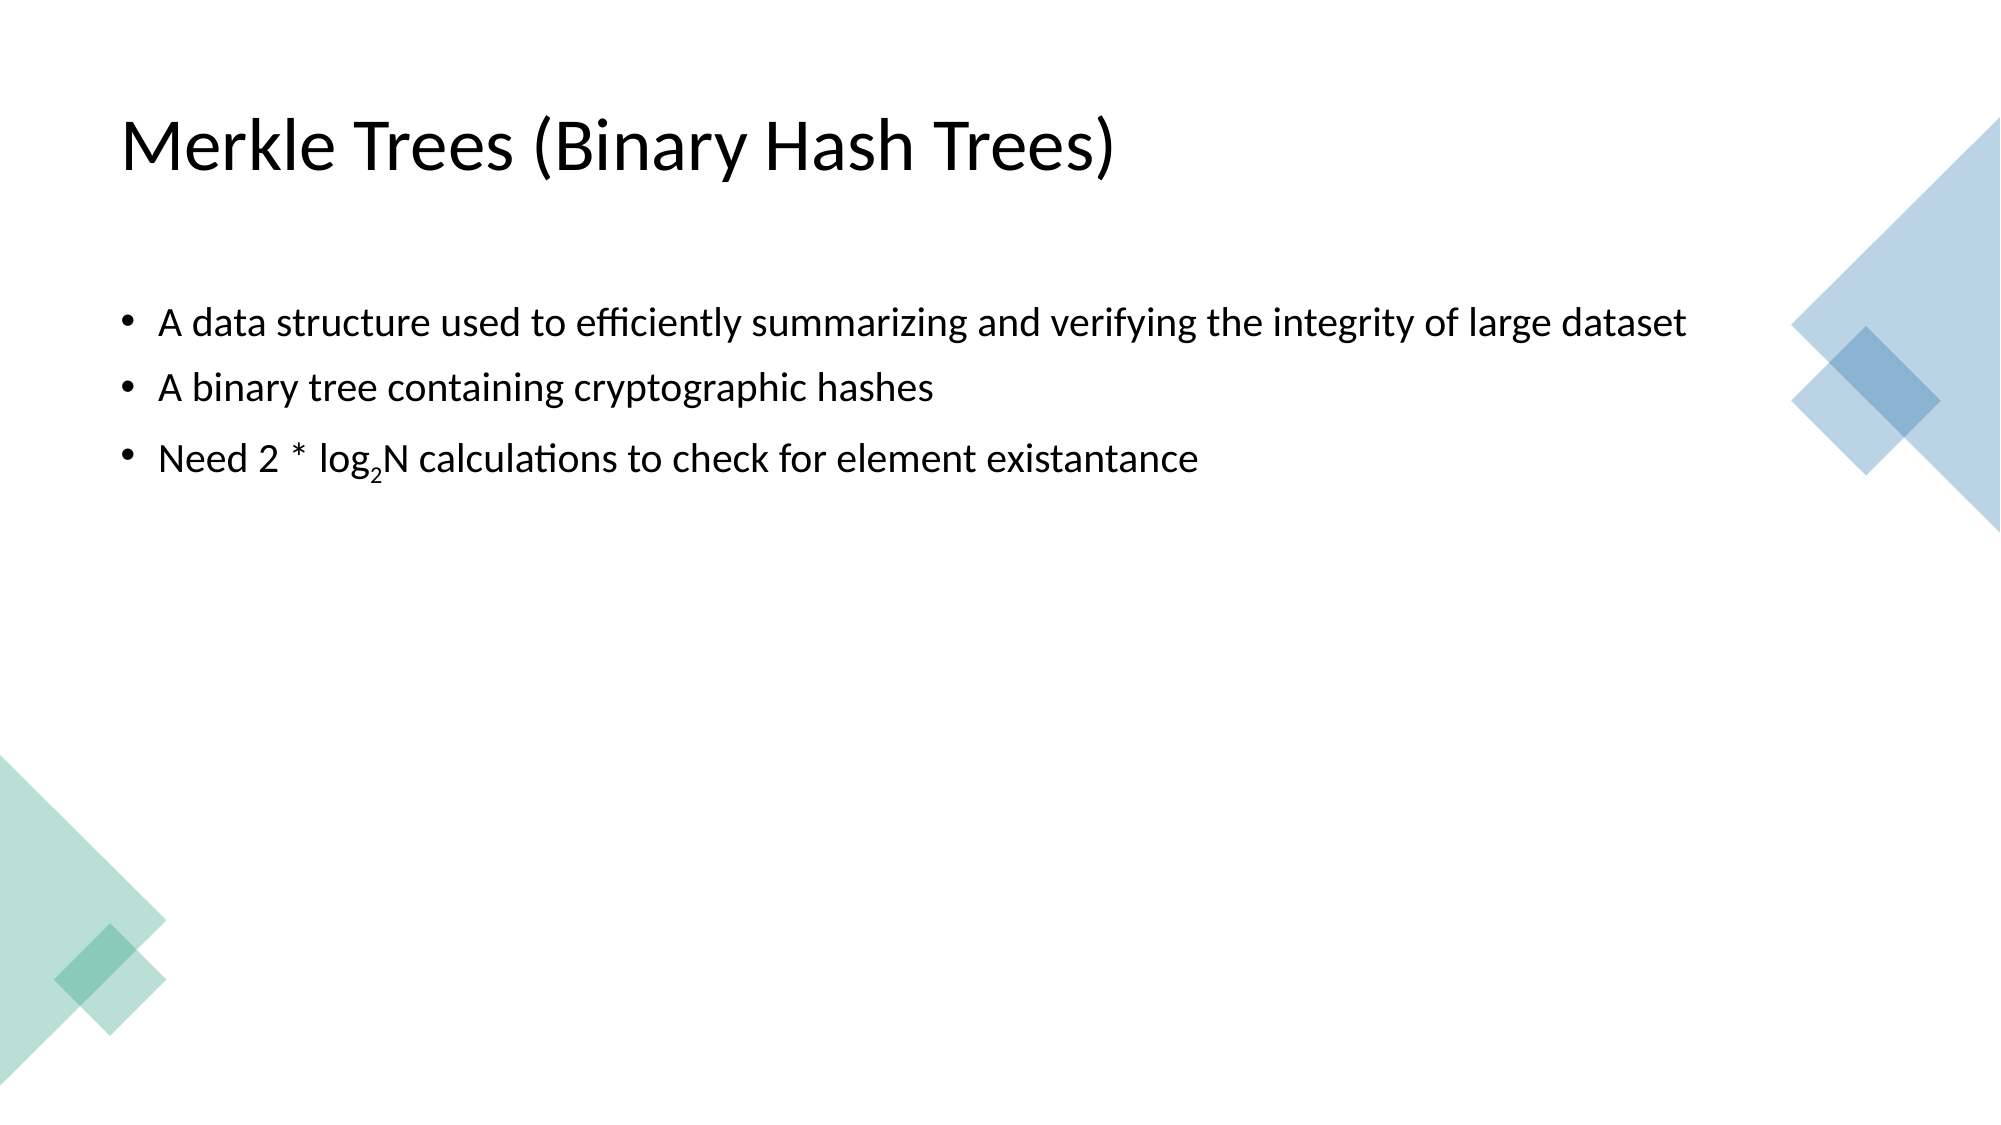

# Merkle Trees (Binary Hash Trees)

A data structure used to efficiently summarizing and verifying the integrity of large dataset
A binary tree containing cryptographic hashes
Need 2 * log2N calculations to check for element existantance